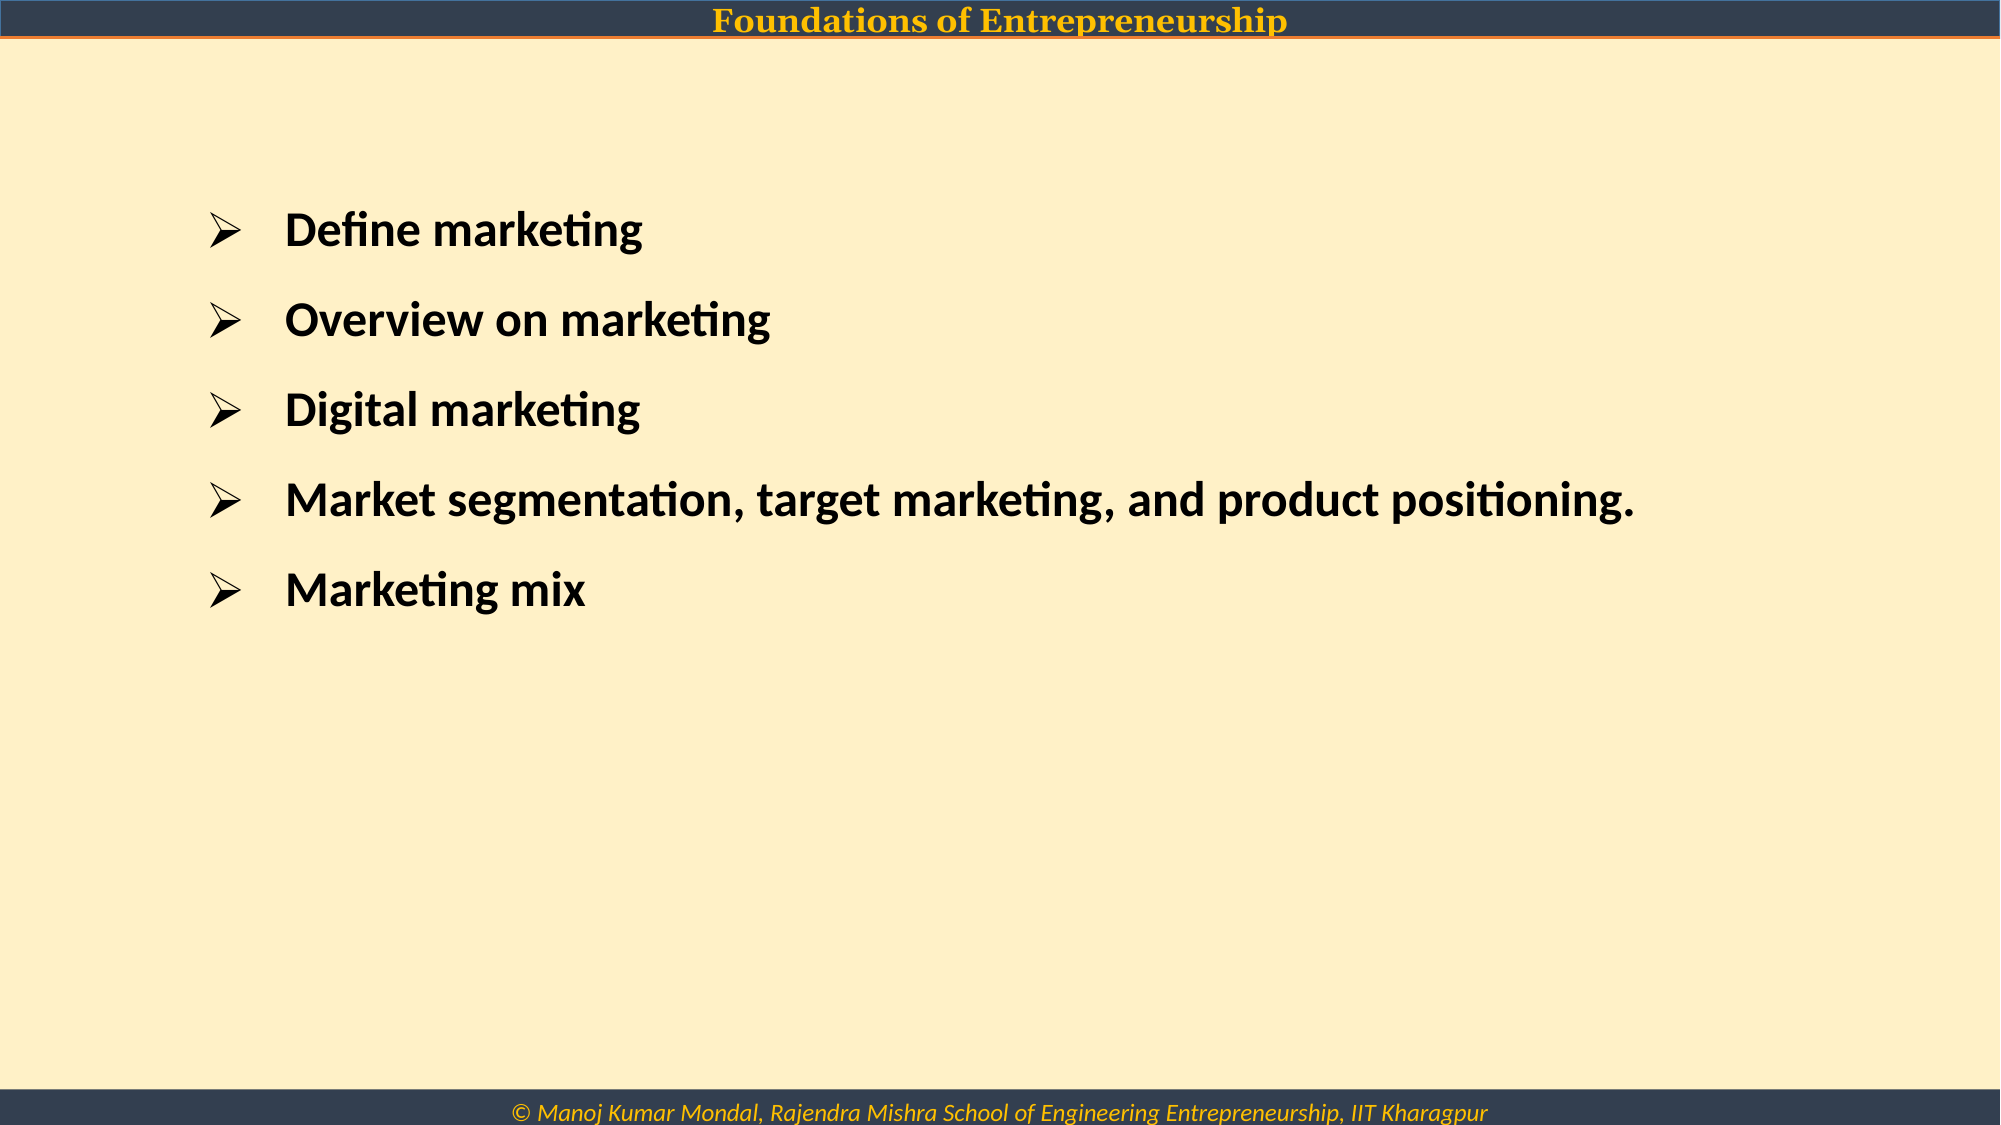

Define marketing
  Overview on marketing
  Digital marketing
  Market segmentation, target marketing, and product positioning.
  Marketing mix